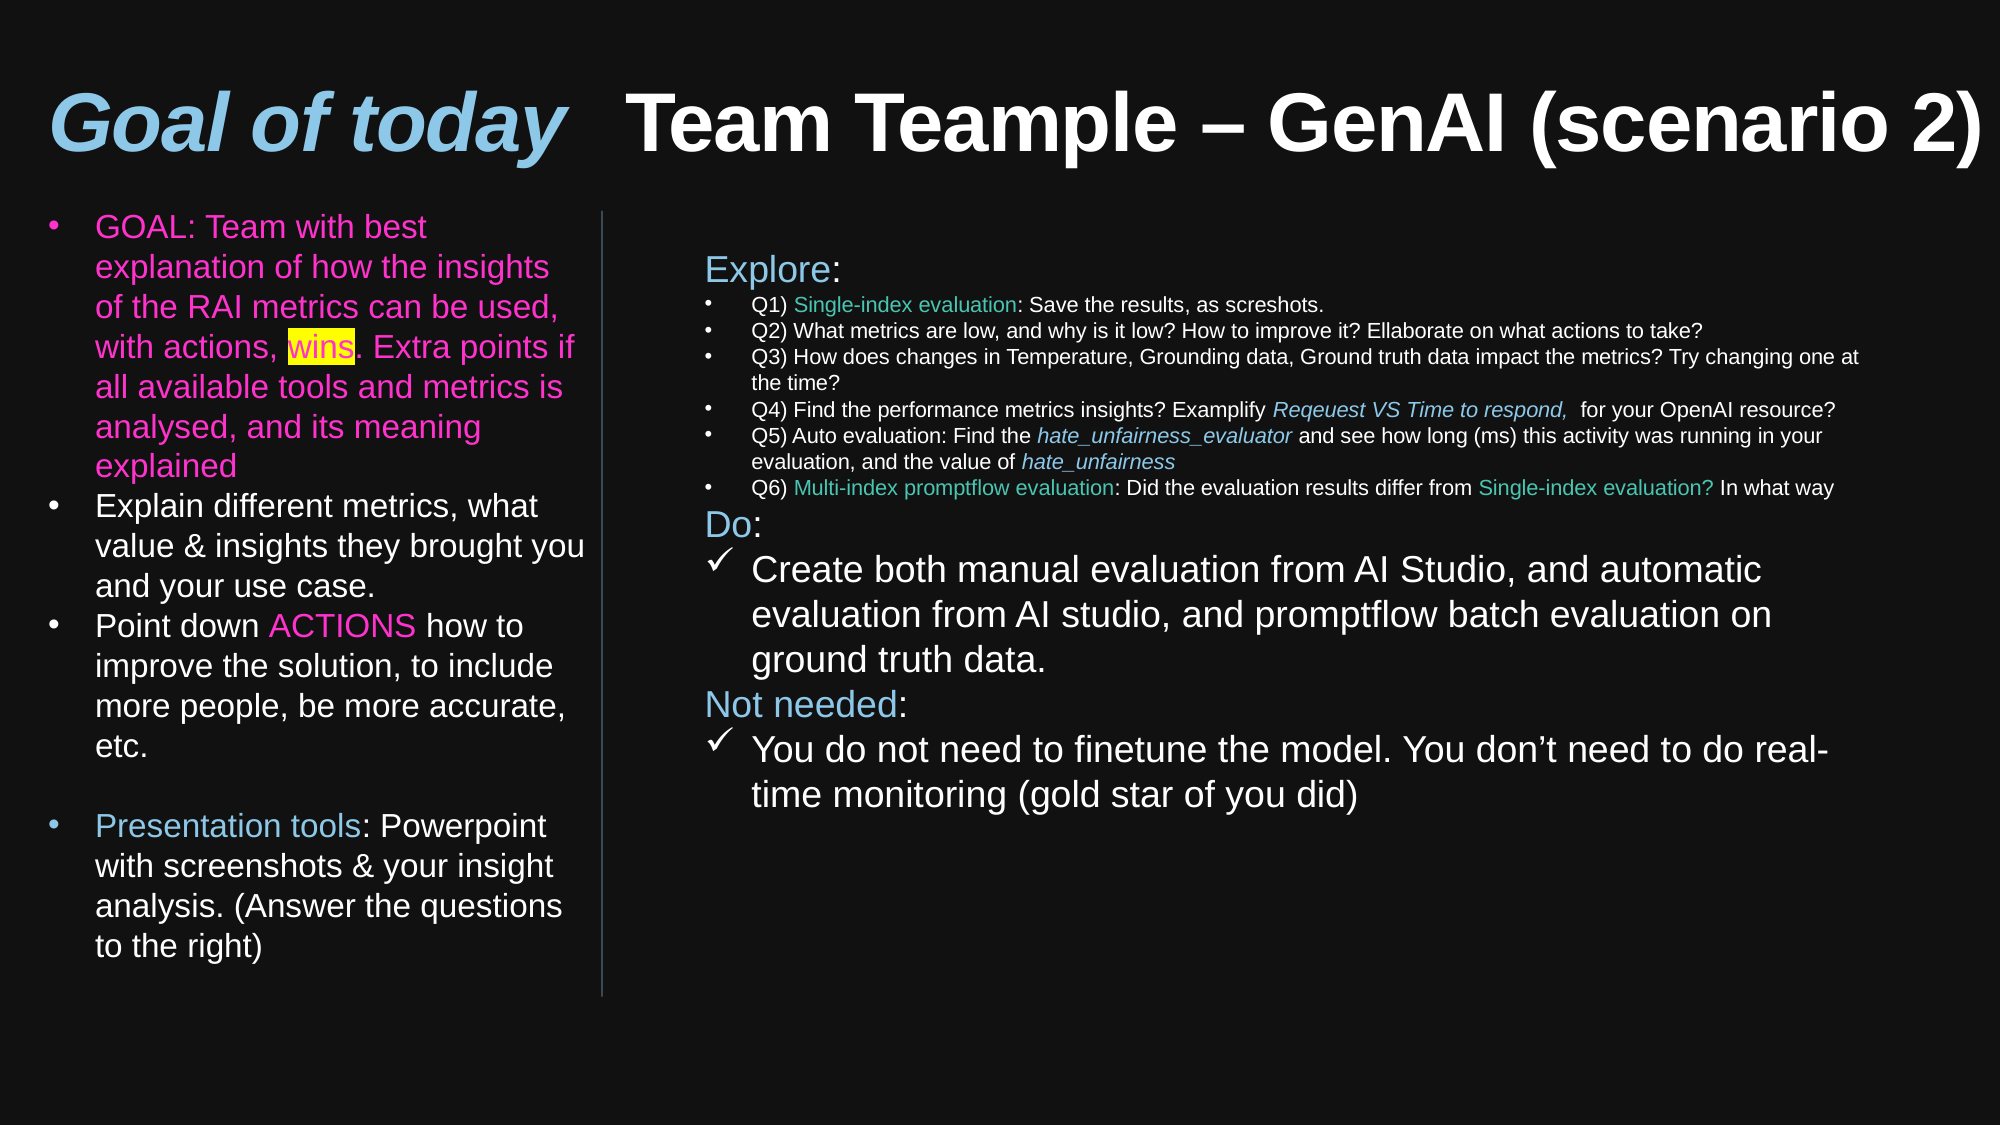

Goal of today
Team Teample – GenAI (scenario 2)
GOAL: Team with best explanation of how the insights of the RAI metrics can be used, with actions, wins. Extra points if all available tools and metrics is analysed, and its meaning explained
Explain different metrics, what value & insights they brought you and your use case.
Point down ACTIONS how to improve the solution, to include more people, be more accurate, etc.

Presentation tools: Powerpoint with screenshots & your insight analysis. (Answer the questions to the right)

Explore:
Q1) Single-index evaluation: Save the results, as screshots.
Q2) What metrics are low, and why is it low? How to improve it? Ellaborate on what actions to take?
Q3) How does changes in Temperature, Grounding data, Ground truth data impact the metrics? Try changing one at the time?
Q4) Find the performance metrics insights? Examplify Reqeuest VS Time to respond,  for your OpenAI resource?
Q5) Auto evaluation: Find the hate_unfairness_evaluator and see how long (ms) this activity was running in your evaluation, and the value of hate_unfairness
Q6) Multi-index promptflow evaluation: Did the evaluation results differ from Single-index evaluation? In what way
Do:
Create both manual evaluation from AI Studio, and automatic evaluation from AI studio, and promptflow batch evaluation on ground truth data.
Not needed:
You do not need to finetune the model. You don’t need to do real-time monitoring (gold star of you did)